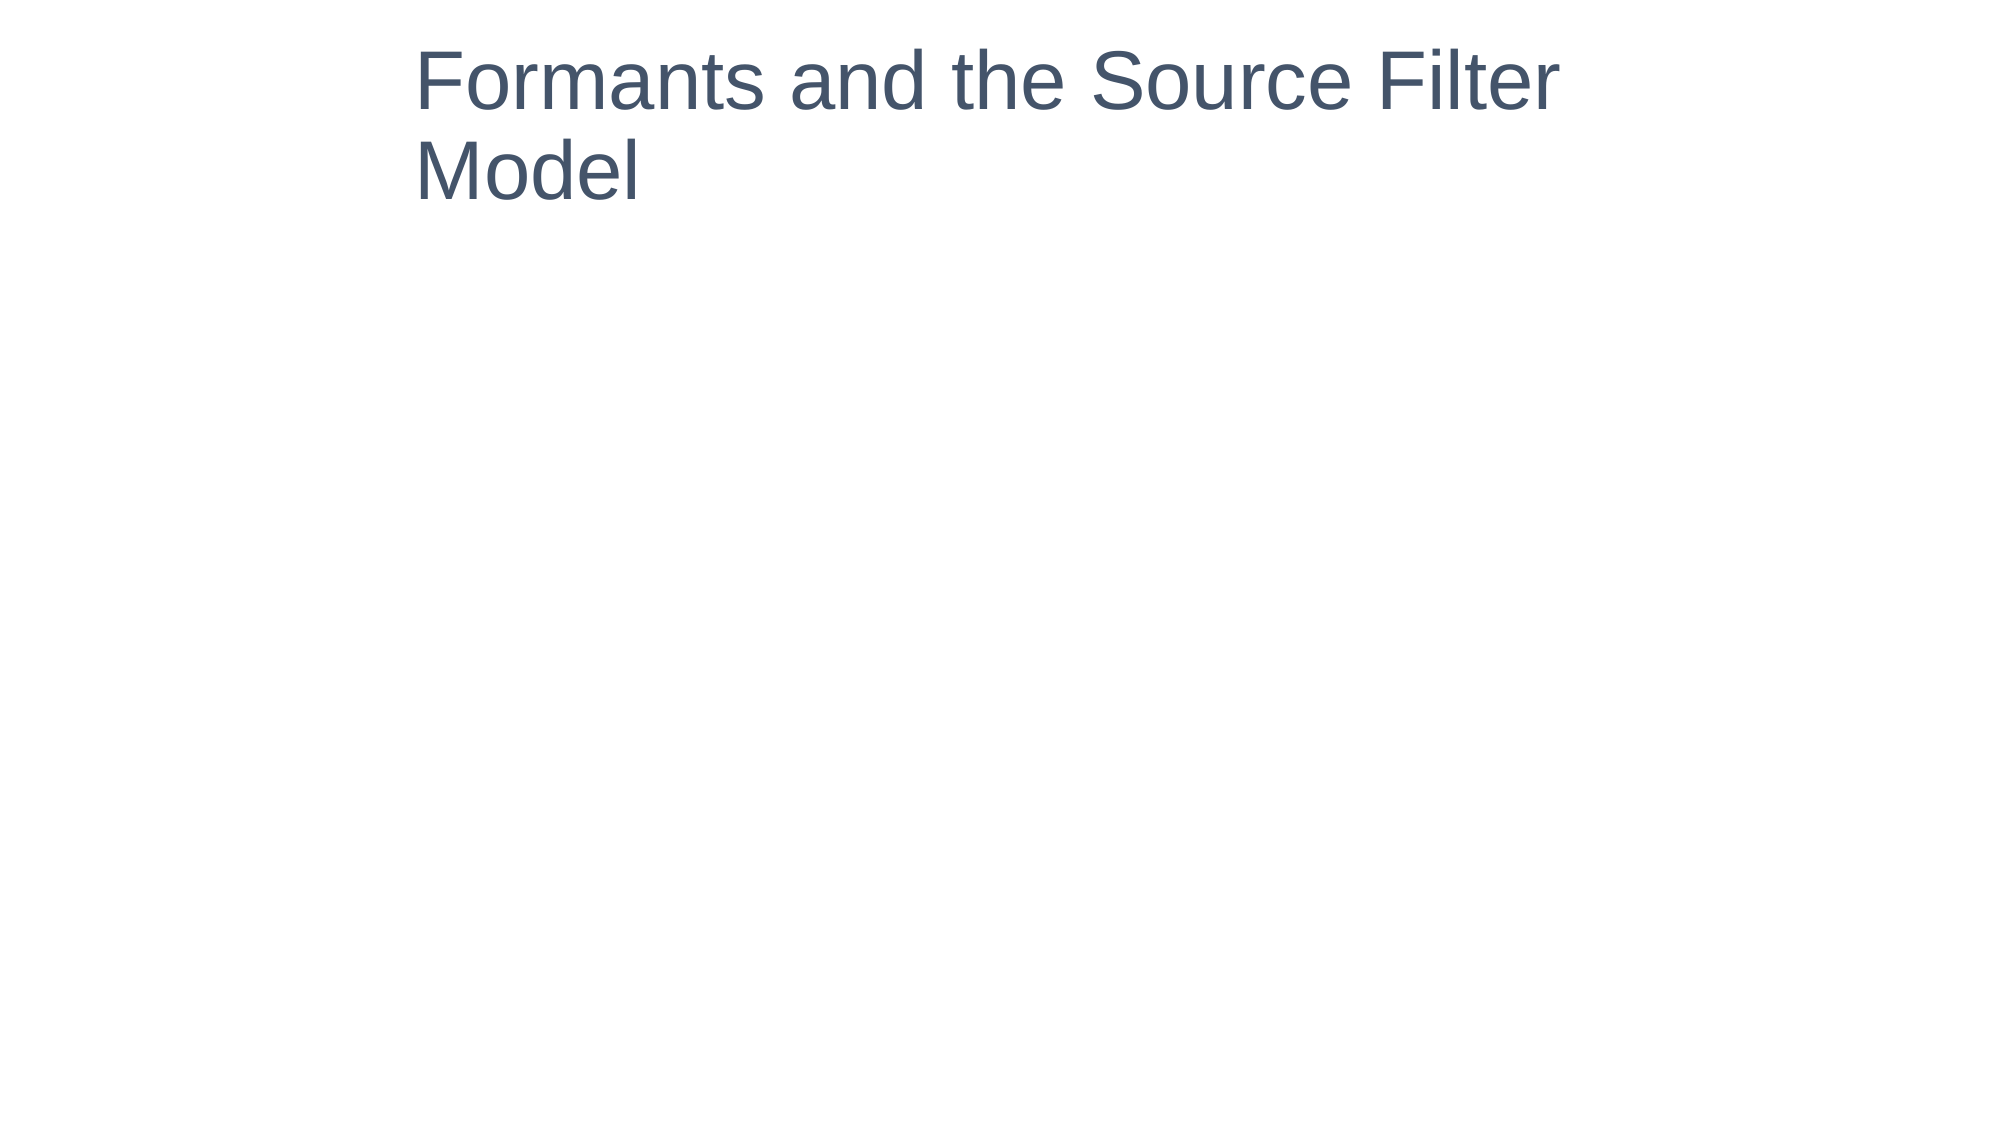

# Formants and the Source Filter Model